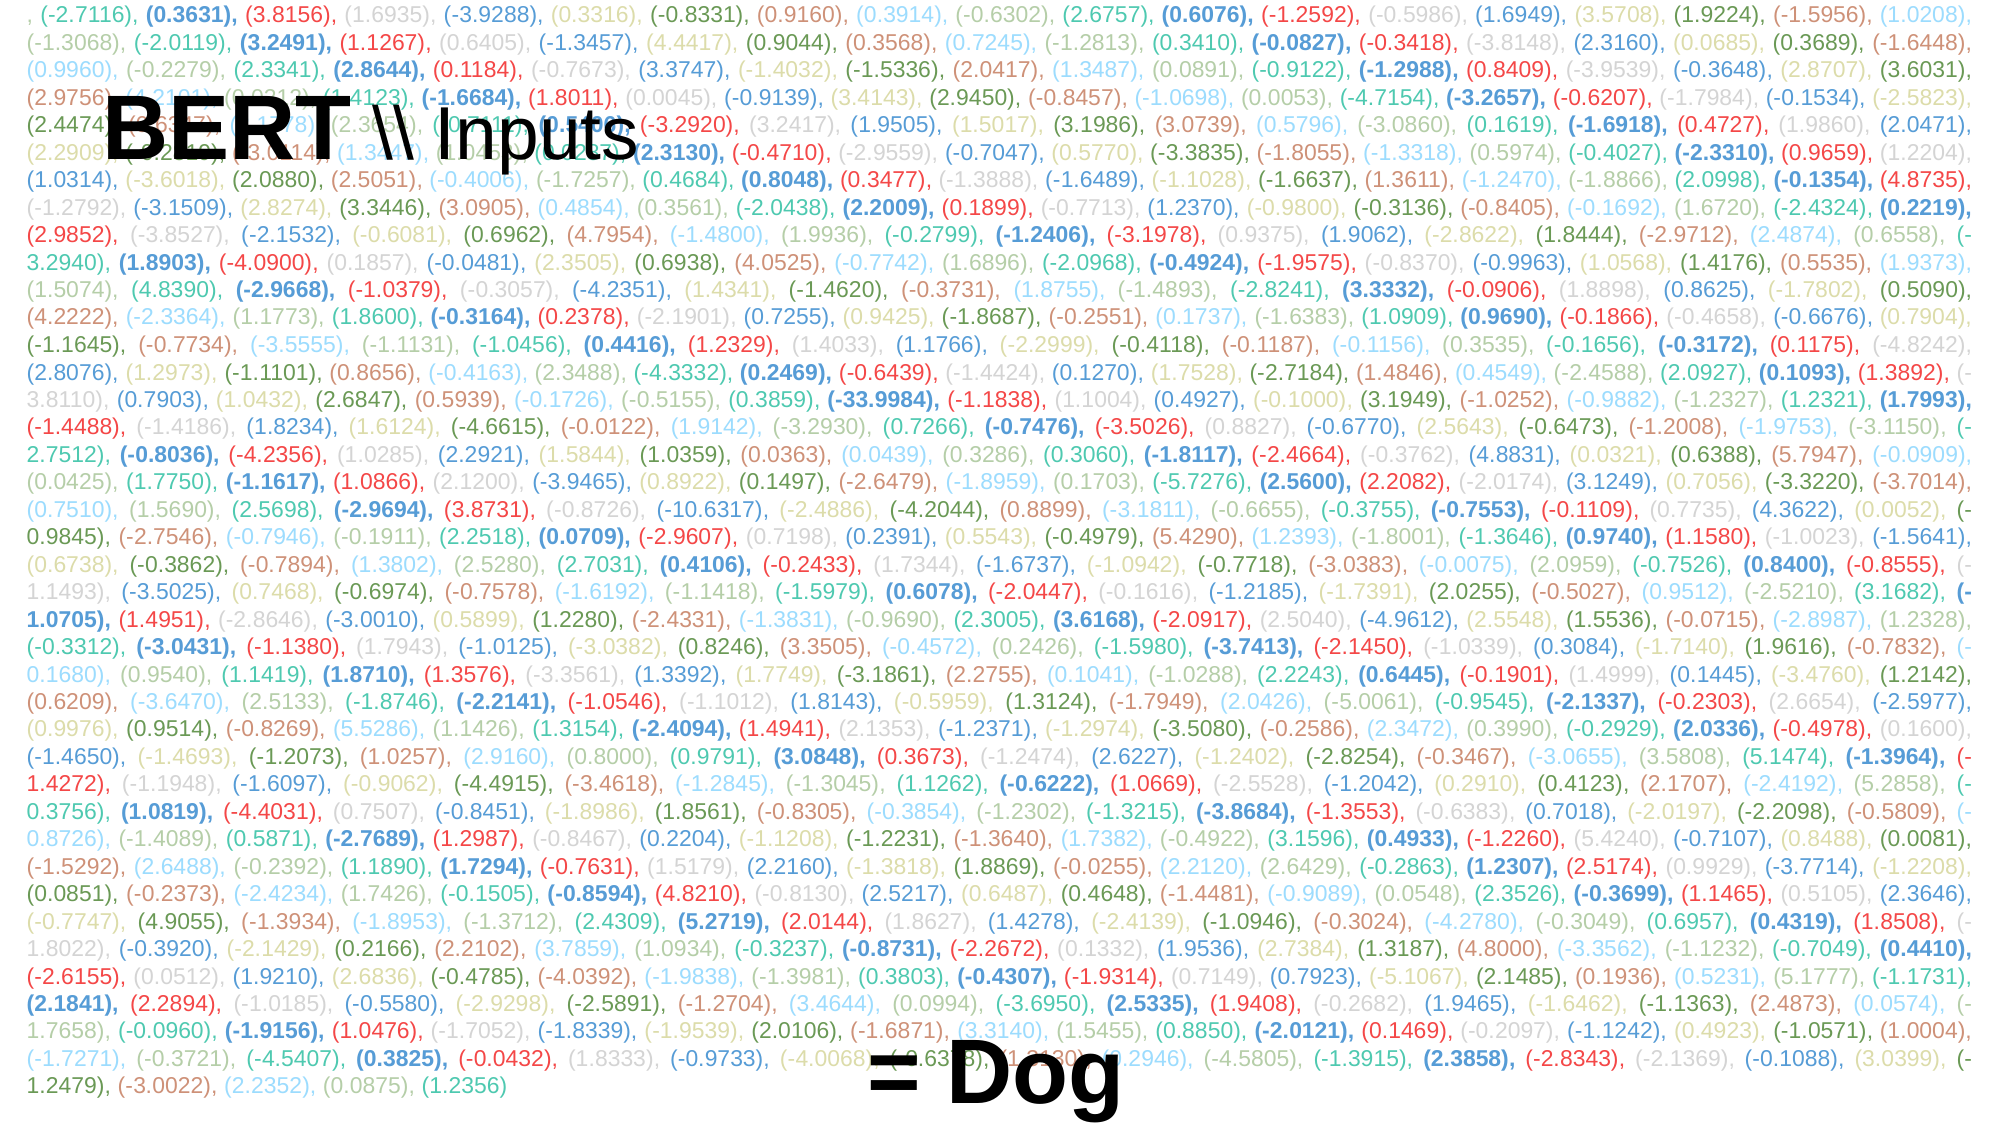

, (-2.7116), (0.3631), (3.8156), (1.6935), (-3.9288), (0.3316), (-0.8331), (0.9160), (0.3914), (-0.6302), (2.6757), (0.6076), (-1.2592), (-0.5986), (1.6949), (3.5708), (1.9224), (-1.5956), (1.0208), (-1.3068), (-2.0119), (3.2491), (1.1267), (0.6405), (-1.3457), (4.4417), (0.9044), (0.3568), (0.7245), (-1.2813), (0.3410), (-0.0827), (-0.3418), (-3.8148), (2.3160), (0.0685), (0.3689), (-1.6448), (0.9960), (-0.2279), (2.3341), (2.8644), (0.1184), (-0.7673), (3.3747), (-1.4032), (-1.5336), (2.0417), (1.3487), (0.0891), (-0.9122), (-1.2988), (0.8409), (-3.9539), (-0.3648), (2.8707), (3.6031), (2.9756), (4.2101), (0.0212), (1.4123), (-1.6684), (1.8011), (0.0045), (-0.9139), (3.4143), (2.9450), (-0.8457), (-1.0698), (0.0053), (-4.7154), (-3.2657), (-0.6207), (-1.7984), (-0.1534), (-2.5823), (2.4474), (0.6347), (2.1778), (2.3654), (-0.7111), (0.5406), (-3.2920), (3.2417), (1.9505), (1.5017), (3.1986), (3.0739), (0.5796), (-3.0860), (0.1619), (-1.6918), (0.4727), (1.9860), (2.0471), (2.2909), (-0.2819), (-3.0114), (1.3447), (1.0453), (0.0287), (2.3130), (-0.4710), (-2.9559), (-0.7047), (0.5770), (-3.3835), (-1.8055), (-1.3318), (0.5974), (-0.4027), (-2.3310), (0.9659), (1.2204), (1.0314), (-3.6018), (2.0880), (2.5051), (-0.4006), (-1.7257), (0.4684), (0.8048), (0.3477), (-1.3888), (-1.6489), (-1.1028), (-1.6637), (1.3611), (-1.2470), (-1.8866), (2.0998), (-0.1354), (4.8735), (-1.2792), (-3.1509), (2.8274), (3.3446), (3.0905), (0.4854), (0.3561), (-2.0438), (2.2009), (0.1899), (-0.7713), (1.2370), (-0.9800), (-0.3136), (-0.8405), (-0.1692), (1.6720), (-2.4324), (0.2219), (2.9852), (-3.8527), (-2.1532), (-0.6081), (0.6962), (4.7954), (-1.4800), (1.9936), (-0.2799), (-1.2406), (-3.1978), (0.9375), (1.9062), (-2.8622), (1.8444), (-2.9712), (2.4874), (0.6558), (-3.2940), (1.8903), (-4.0900), (0.1857), (-0.0481), (2.3505), (0.6938), (4.0525), (-0.7742), (1.6896), (-2.0968), (-0.4924), (-1.9575), (-0.8370), (-0.9963), (1.0568), (1.4176), (0.5535), (1.9373), (1.5074), (4.8390), (-2.9668), (-1.0379), (-0.3057), (-4.2351), (1.4341), (-1.4620), (-0.3731), (1.8755), (-1.4893), (-2.8241), (3.3332), (-0.0906), (1.8898), (0.8625), (-1.7802), (0.5090), (4.2222), (-2.3364), (1.1773), (1.8600), (-0.3164), (0.2378), (-2.1901), (0.7255), (0.9425), (-1.8687), (-0.2551), (0.1737), (-1.6383), (1.0909), (0.9690), (-0.1866), (-0.4658), (-0.6676), (0.7904), (-1.1645), (-0.7734), (-3.5555), (-1.1131), (-1.0456), (0.4416), (1.2329), (1.4033), (1.1766), (-2.2999), (-0.4118), (-0.1187), (-0.1156), (0.3535), (-0.1656), (-0.3172), (0.1175), (-4.8242), (2.8076), (1.2973), (-1.1101), (0.8656), (-0.4163), (2.3488), (-4.3332), (0.2469), (-0.6439), (-1.4424), (0.1270), (1.7528), (-2.7184), (1.4846), (0.4549), (-2.4588), (2.0927), (0.1093), (1.3892), (-3.8110), (0.7903), (1.0432), (2.6847), (0.5939), (-0.1726), (-0.5155), (0.3859), (-33.9984), (-1.1838), (1.1004), (0.4927), (-0.1000), (3.1949), (-1.0252), (-0.9882), (-1.2327), (1.2321), (1.7993), (-1.4488), (-1.4186), (1.8234), (1.6124), (-4.6615), (-0.0122), (1.9142), (-3.2930), (0.7266), (-0.7476), (-3.5026), (0.8827), (-0.6770), (2.5643), (-0.6473), (-1.2008), (-1.9753), (-3.1150), (-2.7512), (-0.8036), (-4.2356), (1.0285), (2.2921), (1.5844), (1.0359), (0.0363), (0.0439), (0.3286), (0.3060), (-1.8117), (-2.4664), (-0.3762), (4.8831), (0.0321), (0.6388), (5.7947), (-0.0909), (0.0425), (1.7750), (-1.1617), (1.0866), (2.1200), (-3.9465), (0.8922), (0.1497), (-2.6479), (-1.8959), (0.1703), (-5.7276), (2.5600), (2.2082), (-2.0174), (3.1249), (0.7056), (-3.3220), (-3.7014), (0.7510), (1.5690), (2.5698), (-2.9694), (3.8731), (-0.8726), (-10.6317), (-2.4886), (-4.2044), (0.8899), (-3.1811), (-0.6655), (-0.3755), (-0.7553), (-0.1109), (0.7735), (4.3622), (0.0052), (-0.9845), (-2.7546), (-0.7946), (-0.1911), (2.2518), (0.0709), (-2.9607), (0.7198), (0.2391), (0.5543), (-0.4979), (5.4290), (1.2393), (-1.8001), (-1.3646), (0.9740), (1.1580), (-1.0023), (-1.5641), (0.6738), (-0.3862), (-0.7894), (1.3802), (2.5280), (2.7031), (0.4106), (-0.2433), (1.7344), (-1.6737), (-1.0942), (-0.7718), (-3.0383), (-0.0075), (2.0959), (-0.7526), (0.8400), (-0.8555), (-1.1493), (-3.5025), (0.7468), (-0.6974), (-0.7578), (-1.6192), (-1.1418), (-1.5979), (0.6078), (-2.0447), (-0.1616), (-1.2185), (-1.7391), (2.0255), (-0.5027), (0.9512), (-2.5210), (3.1682), (-1.0705), (1.4951), (-2.8646), (-3.0010), (0.5899), (1.2280), (-2.4331), (-1.3831), (-0.9690), (2.3005), (3.6168), (-2.0917), (2.5040), (-4.9612), (2.5548), (1.5536), (-0.0715), (-2.8987), (1.2328), (-0.3312), (-3.0431), (-1.1380), (1.7943), (-1.0125), (-3.0382), (0.8246), (3.3505), (-0.4572), (0.2426), (-1.5980), (-3.7413), (-2.1450), (-1.0339), (0.3084), (-1.7140), (1.9616), (-0.7832), (-0.1680), (0.9540), (1.1419), (1.8710), (1.3576), (-3.3561), (1.3392), (1.7749), (-3.1861), (2.2755), (0.1041), (-1.0288), (2.2243), (0.6445), (-0.1901), (1.4999), (0.1445), (-3.4760), (1.2142), (0.6209), (-3.6470), (2.5133), (-1.8746), (-2.2141), (-1.0546), (-1.1012), (1.8143), (-0.5959), (1.3124), (-1.7949), (2.0426), (-5.0061), (-0.9545), (-2.1337), (-0.2303), (2.6654), (-2.5977), (0.9976), (0.9514), (-0.8269), (5.5286), (1.1426), (1.3154), (-2.4094), (1.4941), (2.1353), (-1.2371), (-1.2974), (-3.5080), (-0.2586), (2.3472), (0.3990), (-0.2929), (2.0336), (-0.4978), (0.1600), (-1.4650), (-1.4693), (-1.2073), (1.0257), (2.9160), (0.8000), (0.9791), (3.0848), (0.3673), (-1.2474), (2.6227), (-1.2402), (-2.8254), (-0.3467), (-3.0655), (3.5808), (5.1474), (-1.3964), (-1.4272), (-1.1948), (-1.6097), (-0.9062), (-4.4915), (-3.4618), (-1.2845), (-1.3045), (1.1262), (-0.6222), (1.0669), (-2.5528), (-1.2042), (0.2910), (0.4123), (2.1707), (-2.4192), (5.2858), (-0.3756), (1.0819), (-4.4031), (0.7507), (-0.8451), (-1.8986), (1.8561), (-0.8305), (-0.3854), (-1.2302), (-1.3215), (-3.8684), (-1.3553), (-0.6383), (0.7018), (-2.0197), (-2.2098), (-0.5809), (-0.8726), (-1.4089), (0.5871), (-2.7689), (1.2987), (-0.8467), (0.2204), (-1.1208), (-1.2231), (-1.3640), (1.7382), (-0.4922), (3.1596), (0.4933), (-1.2260), (5.4240), (-0.7107), (0.8488), (0.0081), (-1.5292), (2.6488), (-0.2392), (1.1890), (1.7294), (-0.7631), (1.5179), (2.2160), (-1.3818), (1.8869), (-0.0255), (2.2120), (2.6429), (-0.2863), (1.2307), (2.5174), (0.9929), (-3.7714), (-1.2208), (0.0851), (-0.2373), (-2.4234), (1.7426), (-0.1505), (-0.8594), (4.8210), (-0.8130), (2.5217), (0.6487), (0.4648), (-1.4481), (-0.9089), (0.0548), (2.3526), (-0.3699), (1.1465), (0.5105), (2.3646), (-0.7747), (4.9055), (-1.3934), (-1.8953), (-1.3712), (2.4309), (5.2719), (2.0144), (1.8627), (1.4278), (-2.4139), (-1.0946), (-0.3024), (-4.2780), (-0.3049), (0.6957), (0.4319), (1.8508), (-1.8022), (-0.3920), (-2.1429), (0.2166), (2.2102), (3.7859), (1.0934), (-0.3237), (-0.8731), (-2.2672), (0.1332), (1.9536), (2.7384), (1.3187), (4.8000), (-3.3562), (-1.1232), (-0.7049), (0.4410), (-2.6155), (0.0512), (1.9210), (2.6836), (-0.4785), (-4.0392), (-1.9838), (-1.3981), (0.3803), (-0.4307), (-1.9314), (0.7149), (0.7923), (-5.1067), (2.1485), (0.1936), (0.5231), (5.1777), (-1.1731), (2.1841), (2.2894), (-1.0185), (-0.5580), (-2.9298), (-2.5891), (-1.2704), (3.4644), (0.0994), (-3.6950), (2.5335), (1.9408), (-0.2682), (1.9465), (-1.6462), (-1.1363), (2.4873), (0.0574), (-1.7658), (-0.0960), (-1.9156), (1.0476), (-1.7052), (-1.8339), (-1.9539), (2.0106), (-1.6871), (3.3140), (1.5455), (0.8850), (-2.0121), (0.1469), (-0.2097), (-1.1242), (0.4923), (-1.0571), (1.0004), (-1.7271), (-0.3721), (-4.5407), (0.3825), (-0.0432), (1.8333), (-0.9733), (-4.0068), (-0.6378), (1.3130), (0.2946), (-4.5805), (-1.3915), (2.3858), (-2.8343), (-2.1369), (-0.1088), (3.0399), (-1.2479), (-3.0022), (2.2352), (0.0875), (1.2356)

BERT \\ Inputs

= Dog